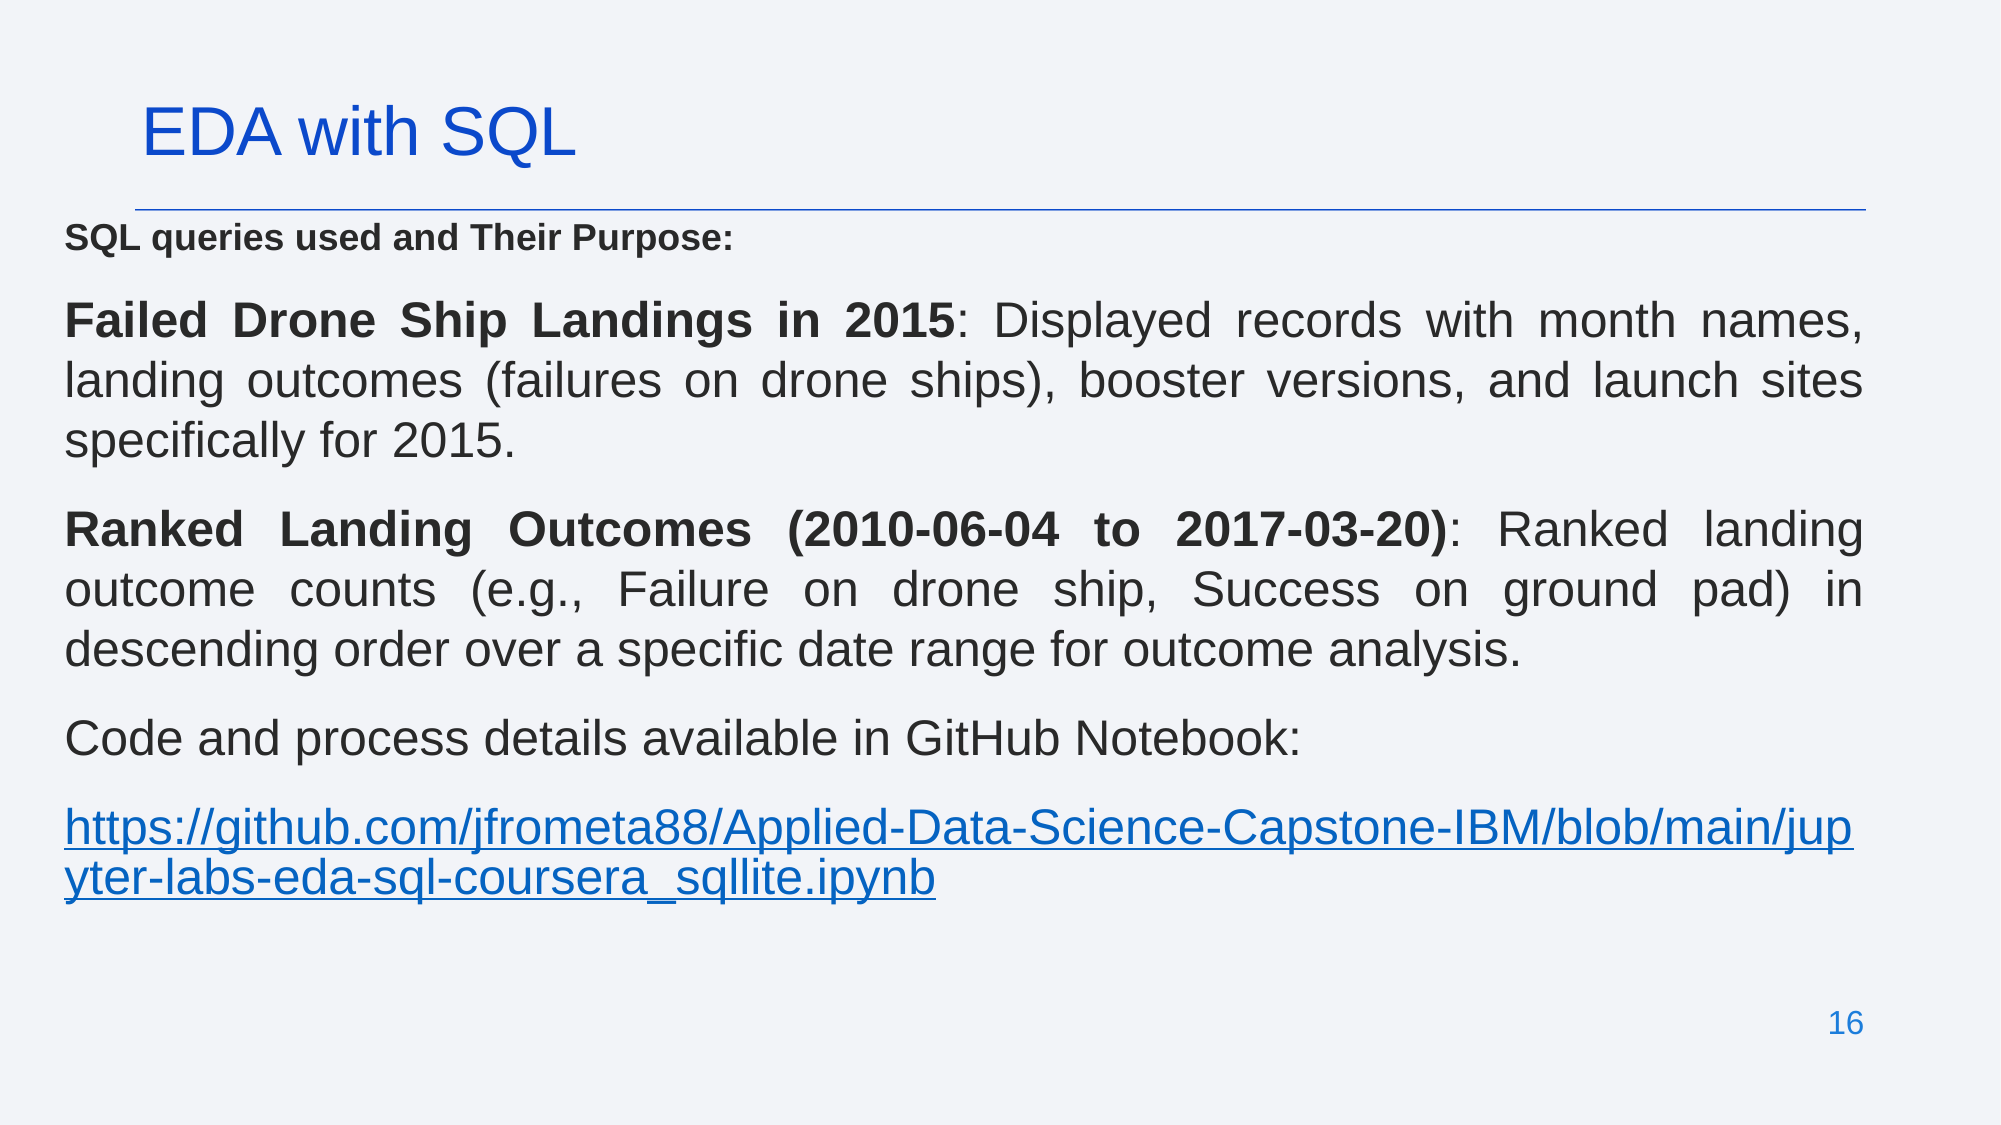

EDA with SQL
SQL queries used and Their Purpose:
Failed Drone Ship Landings in 2015: Displayed records with month names, landing outcomes (failures on drone ships), booster versions, and launch sites specifically for 2015.
Ranked Landing Outcomes (2010-06-04 to 2017-03-20): Ranked landing outcome counts (e.g., Failure on drone ship, Success on ground pad) in descending order over a specific date range for outcome analysis.
Code and process details available in GitHub Notebook:
https://github.com/jfrometa88/Applied-Data-Science-Capstone-IBM/blob/main/jupyter-labs-eda-sql-coursera_sqllite.ipynb

16